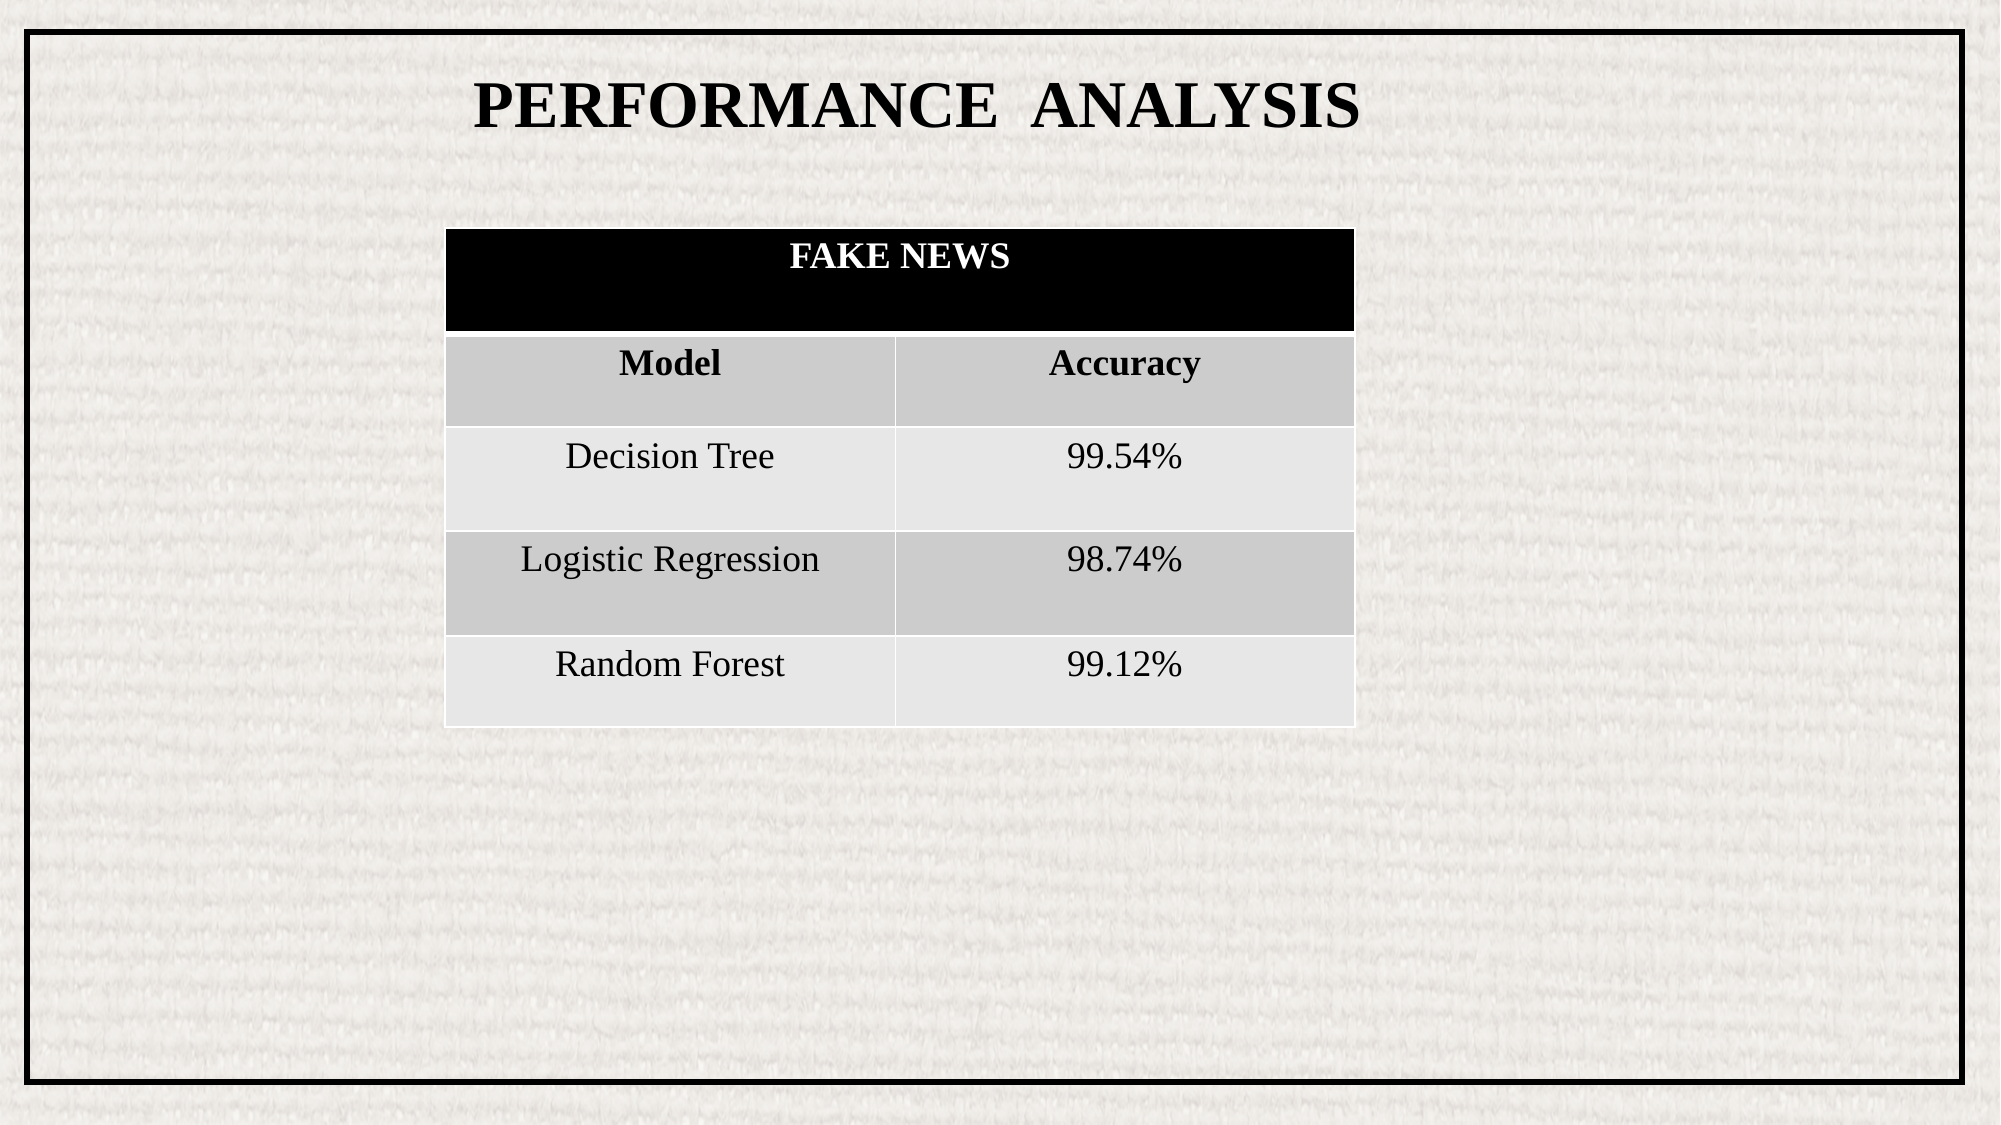

PERFORMANCE  ANALYSIS
| FAKE NEWS |  |
| --- | --- |
| Model | Accuracy |
| Decision Tree | 99.54% |
| Logistic Regression | 98.74% |
| Random Forest | 99.12% |